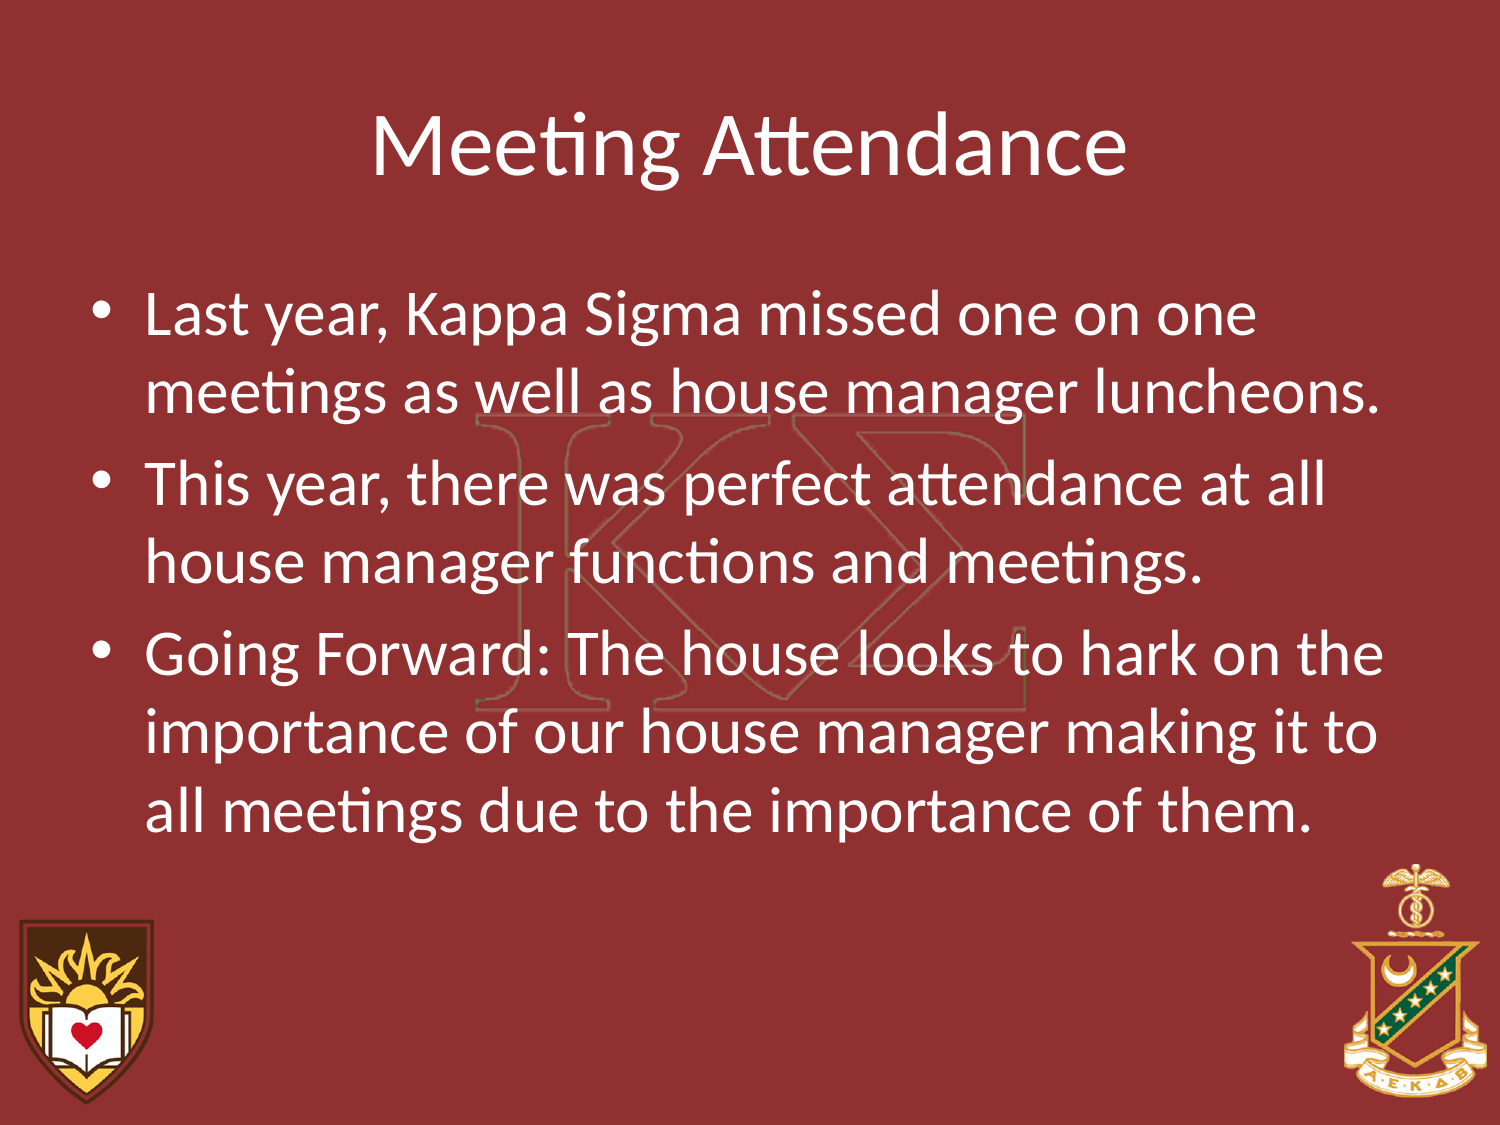

# Meeting Attendance
Last year, Kappa Sigma missed one on one meetings as well as house manager luncheons.
This year, there was perfect attendance at all house manager functions and meetings.
Going Forward: The house looks to hark on the importance of our house manager making it to all meetings due to the importance of them.